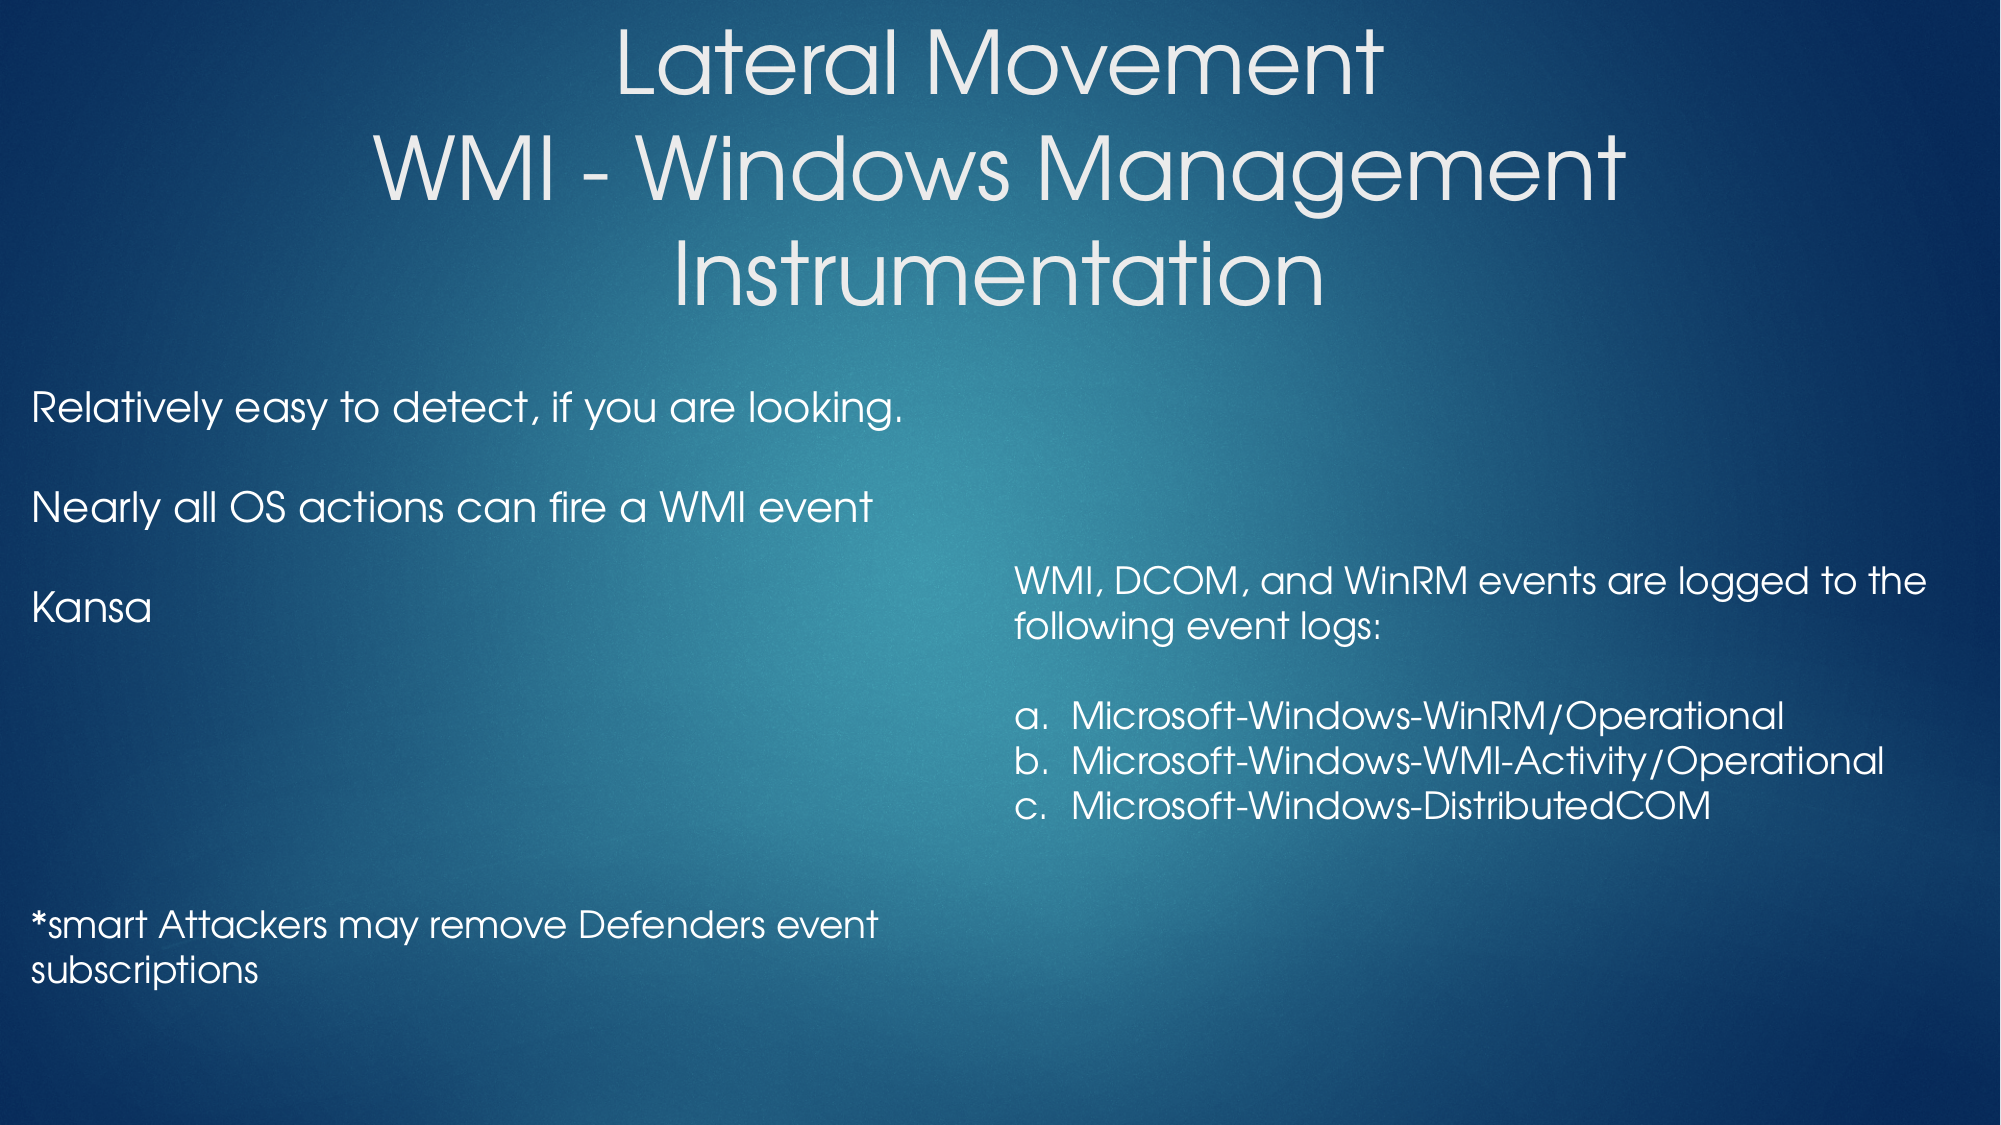

# Lateral Movement
WMI - Windows Management Instrumentation
Relatively easy to detect, if you are looking.

Nearly all OS actions can fire a WMI event

Kansa

*smart Attackers may remove Defenders event subscriptions
WMI, DCOM, and WinRM events are logged to the following event logs:

Microsoft-Windows-WinRM/Operational
Microsoft-Windows-WMI-Activity/Operational
Microsoft-Windows-DistributedCOM